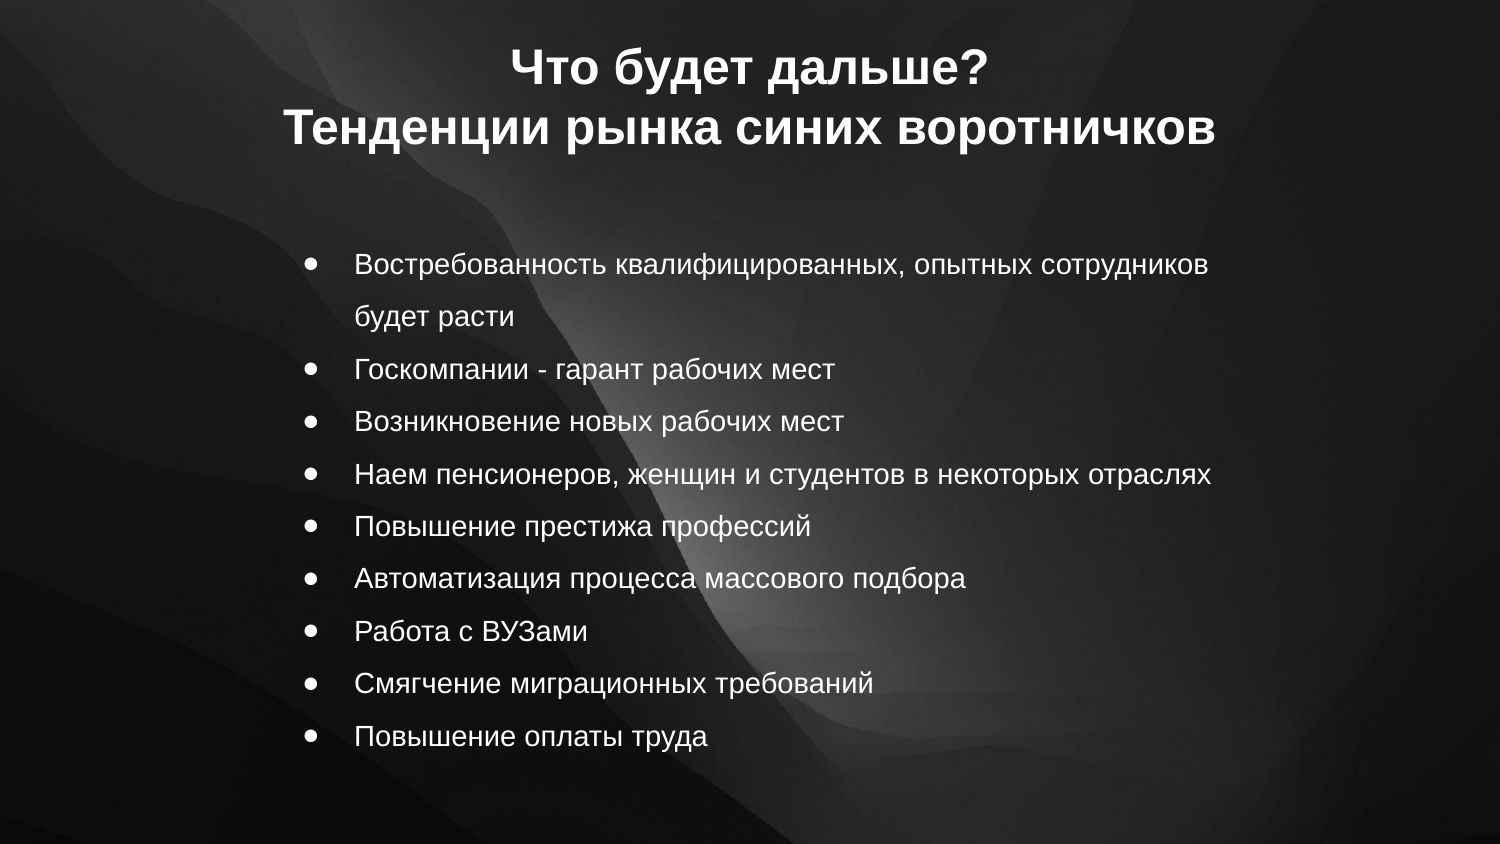

Что будет дальше?
Тенденции рынка синих воротничков
Востребованность квалифицированных, опытных сотрудников будет расти
Госкомпании - гарант рабочих мест
Возникновение новых рабочих мест
Наем пенсионеров, женщин и студентов в некоторых отраслях
Повышение престижа профессий
Автоматизация процесса массового подбора
Работа с ВУЗами
Смягчение миграционных требований
Повышение оплаты труда